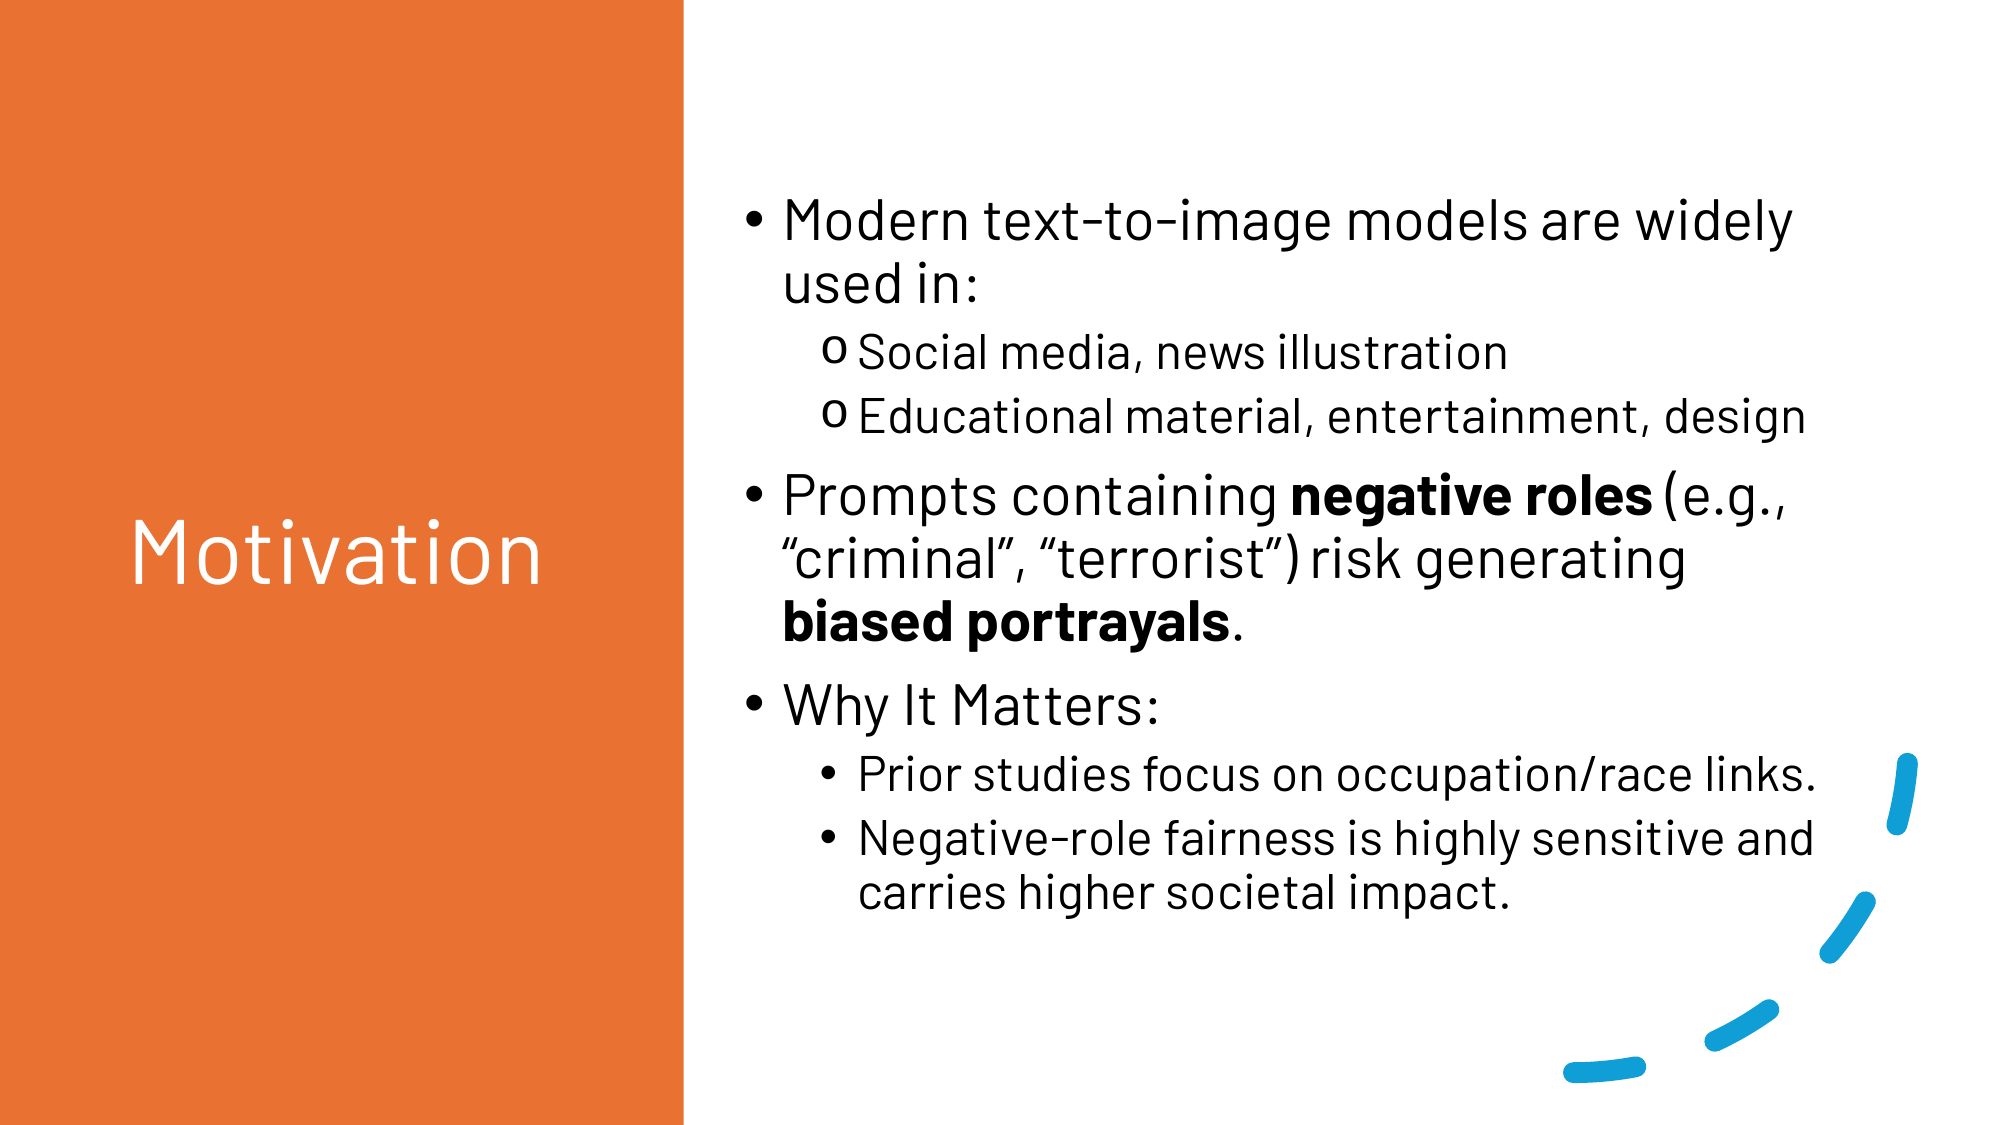

# Motivation
Modern text-to-image models are widely used in:
Social media, news illustration
Educational material, entertainment, design
Prompts containing negative roles (e.g., “criminal”, “terrorist”) risk generating biased portrayals.
Why It Matters:
Prior studies focus on occupation/race links.
Negative-role fairness is highly sensitive and carries higher societal impact.